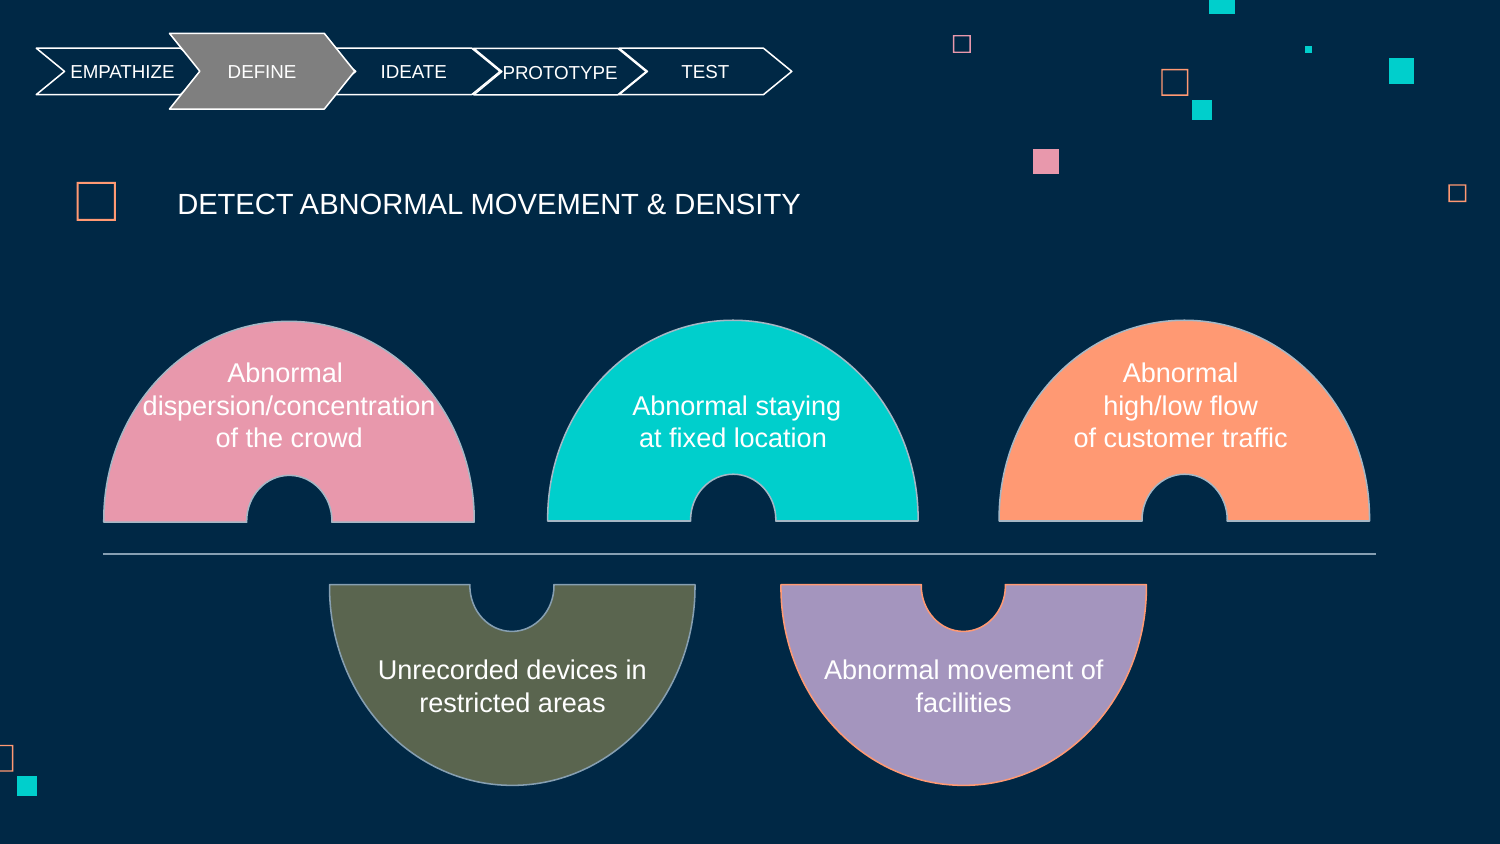

DEFINE
EMPATHIZE
IDEATE
TEST
PROTOTYPE
DETECT ABNORMAL MOVEMENT & DENSITY

 Abnormal staying
at fixed location
Abnormal
high/low flow
of customer traffic

Abnormal
dispersion/concentration
of the crowd

Unrecorded devices in restricted areas
Abnormal movement of facilities